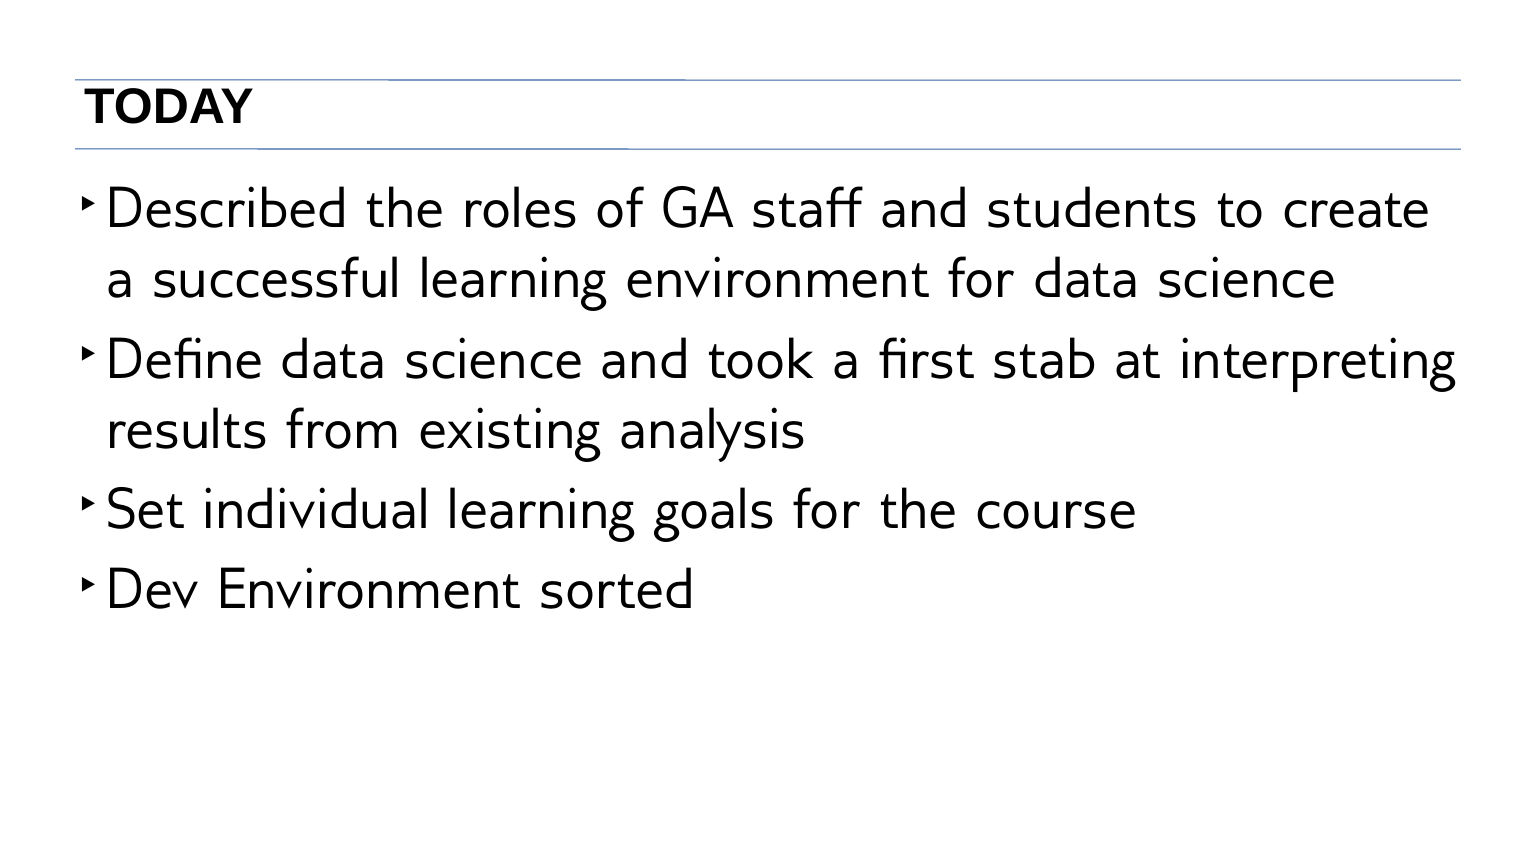

TODAY
Described the roles of GA staff and students to create a successful learning environment for data science
Define data science and took a first stab at interpreting results from existing analysis
Set individual learning goals for the course
Dev Environment sorted